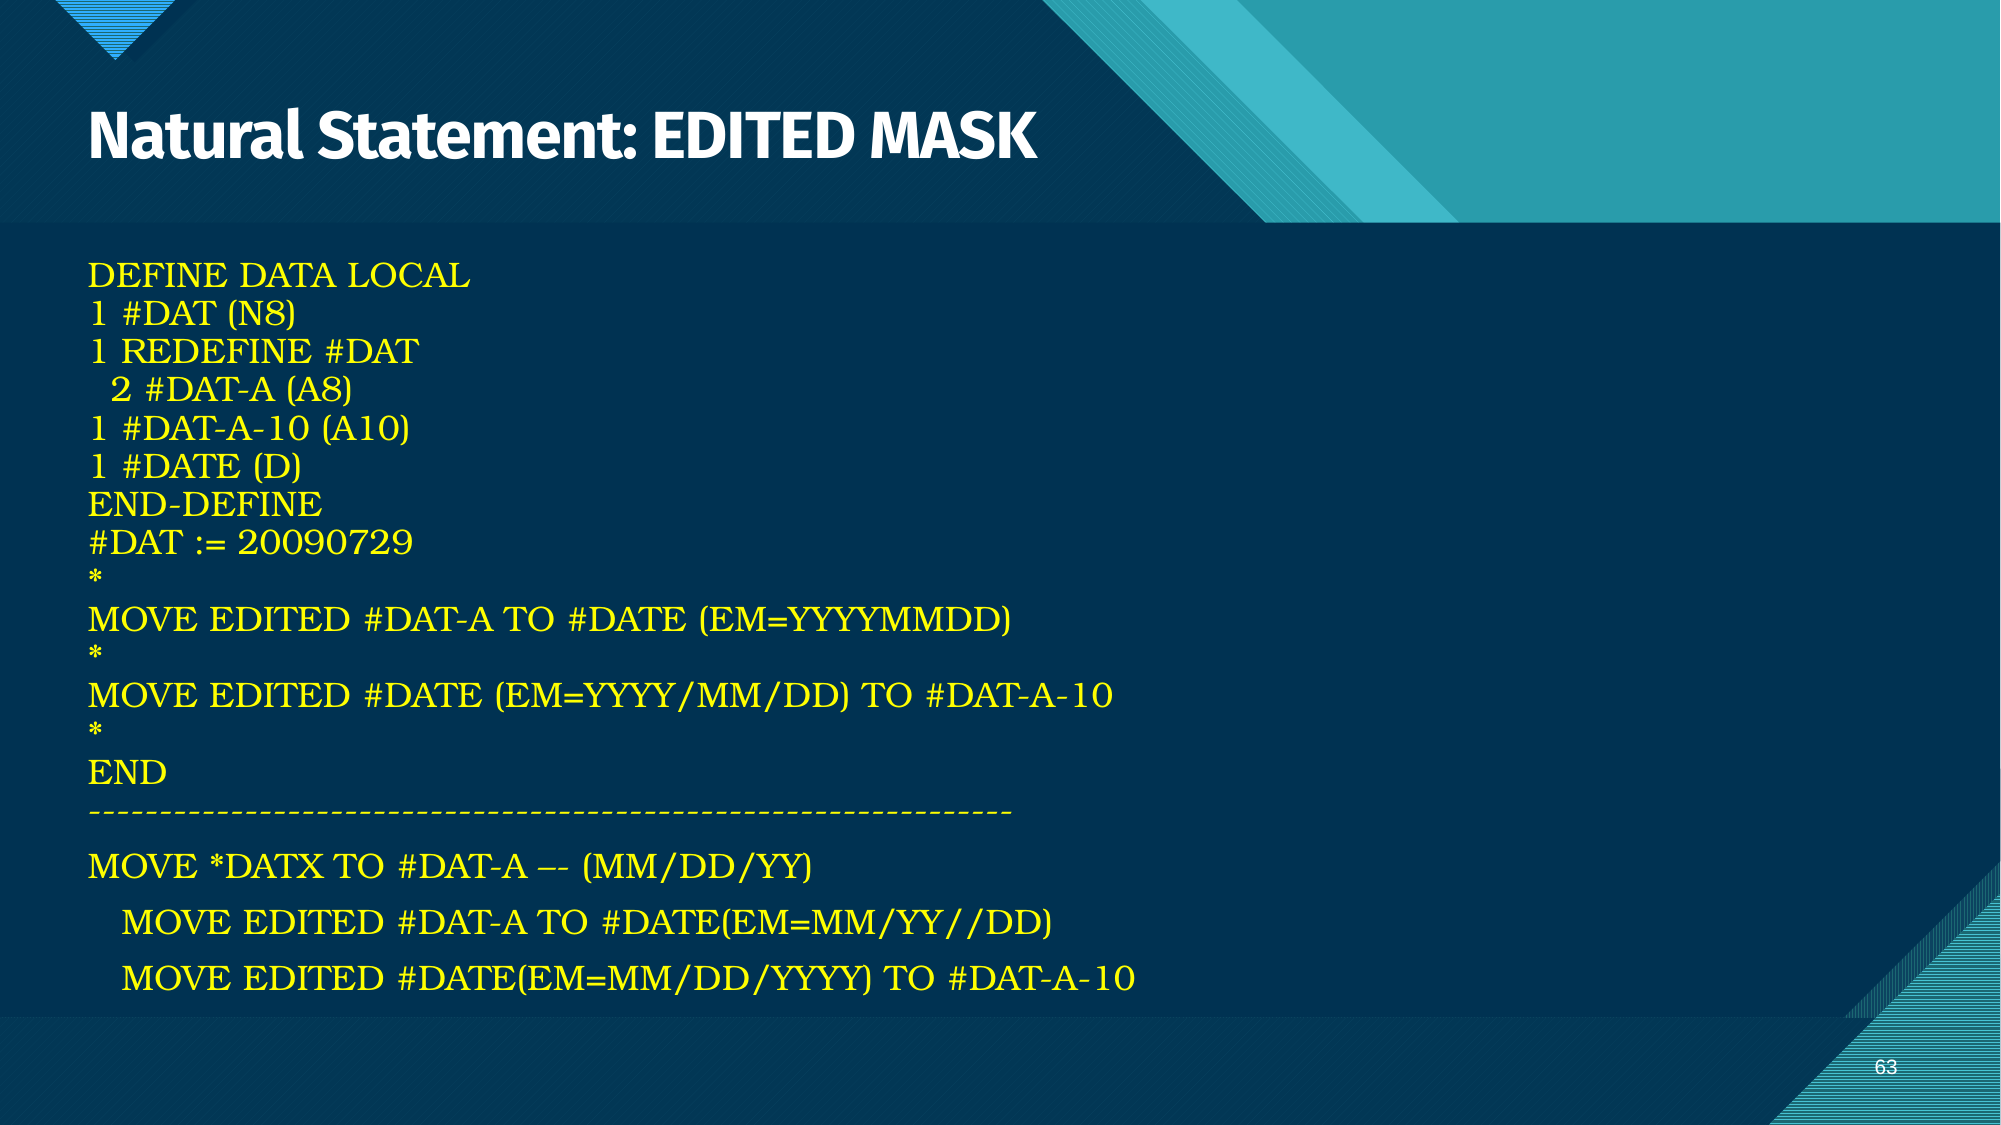

# Natural Statement: EDITED MASK
DEFINE DATA LOCAL                                                       
1 #DAT (N8)                                                             
1 REDEFINE #DAT                                                         
  2 #DAT-A (A8)                                                         
1 #DAT-A-10 (A10)                                                       
1 #DATE (D)                                                             
END-DEFINE                                                               
#DAT := 20090729                                                         
*                                                                       
MOVE EDITED #DAT-A TO #DATE (EM=YYYYMMDD)                               
*                                                                       
MOVE EDITED #DATE (EM=YYYY/MM/DD) TO #DAT-A-10                           
*                                                             
END  
-----------------------------------------------------------------
MOVE *DATX TO #DAT-A –- (MM/DD/YY)
   MOVE EDITED #DAT-A TO #DATE(EM=MM/YY//DD)
   MOVE EDITED #DATE(EM=MM/DD/YYYY) TO #DAT-A-10

63